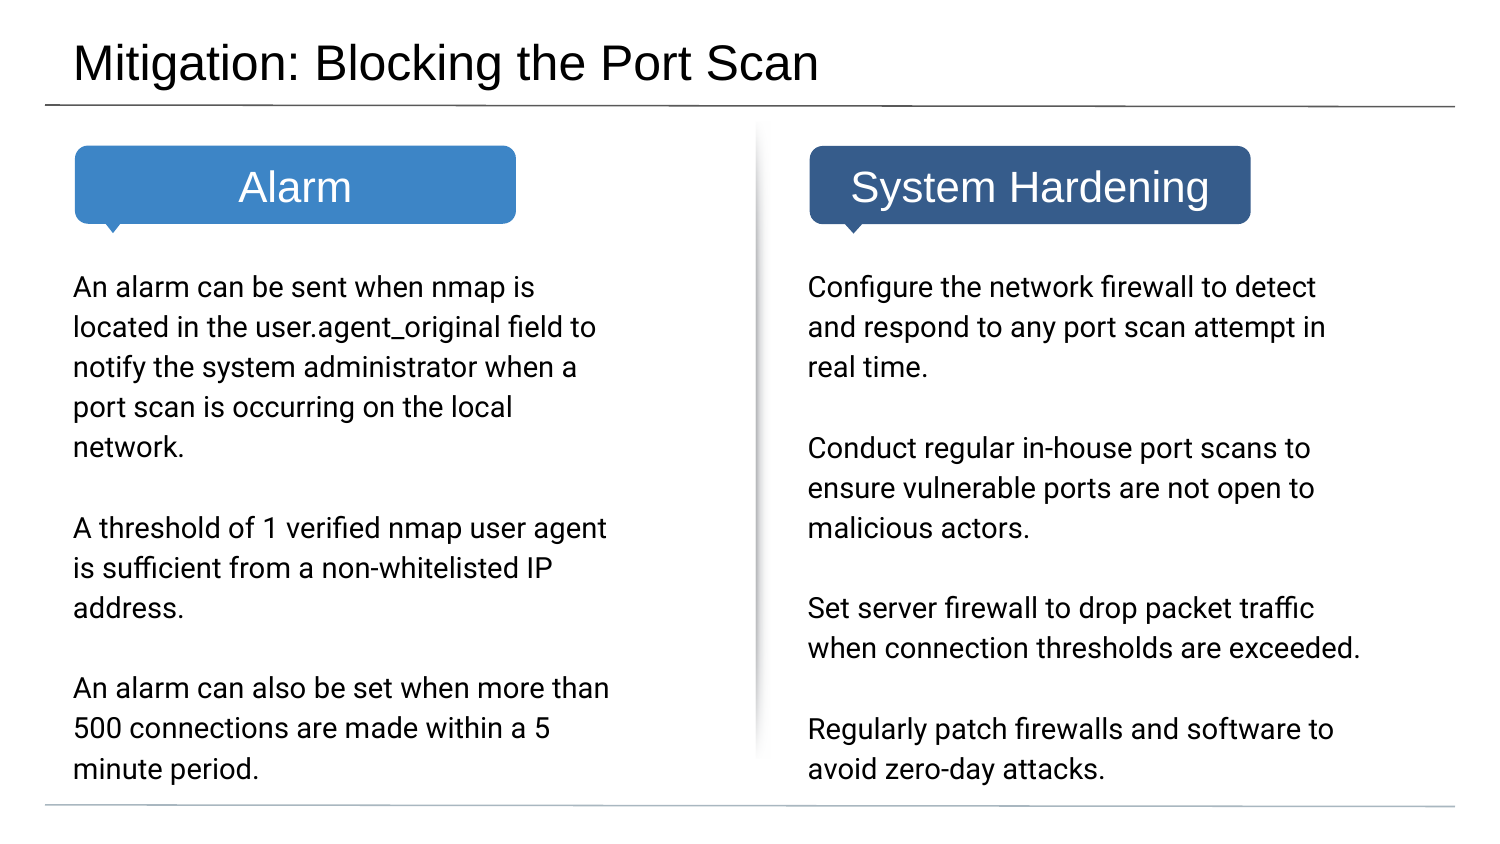

# Mitigation: Blocking the Port Scan
An alarm can be sent when nmap is located in the user.agent_original field to notify the system administrator when a port scan is occurring on the local network.

A threshold of 1 verified nmap user agent is sufficient from a non-whitelisted IP address.

An alarm can also be set when more than 500 connections are made within a 5 minute period.
Configure the network firewall to detect and respond to any port scan attempt in real time.

Conduct regular in-house port scans to ensure vulnerable ports are not open to malicious actors.

Set server firewall to drop packet traffic when connection thresholds are exceeded.

Regularly patch firewalls and software to avoid zero-day attacks.